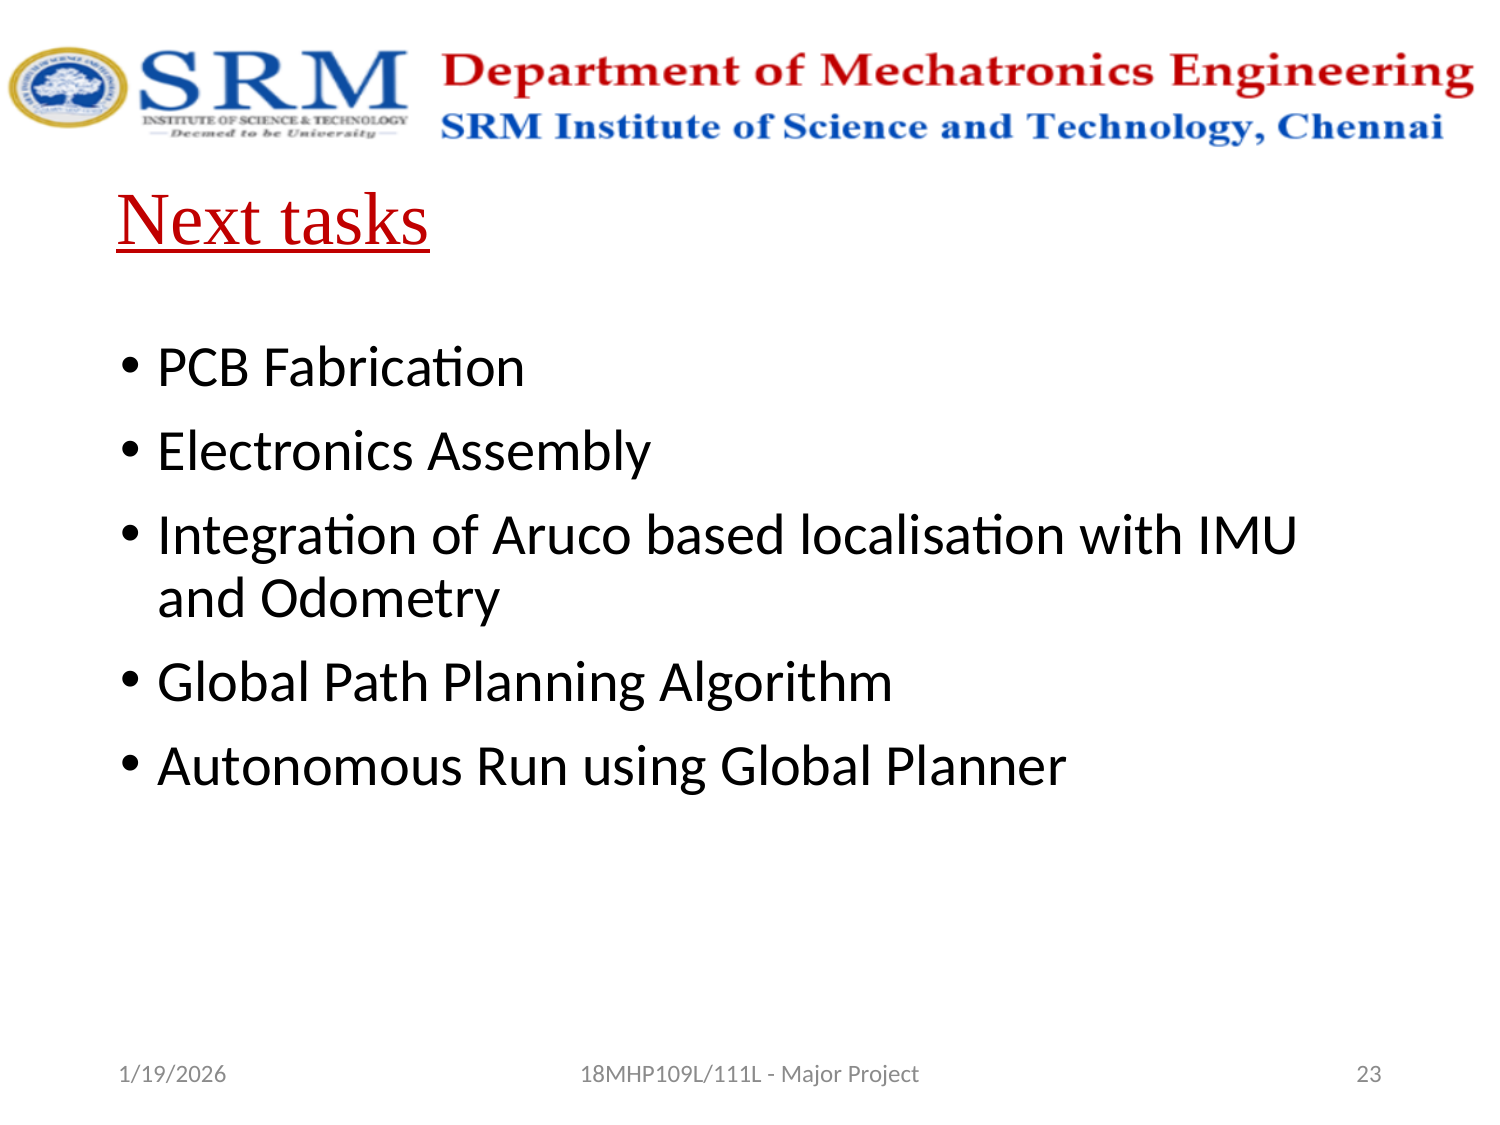

# Next tasks
PCB Fabrication
Electronics Assembly
Integration of Aruco based localisation with IMU and Odometry
Global Path Planning Algorithm
Autonomous Run using Global Planner
1/19/2026
18MHP109L/111L - Major Project
23